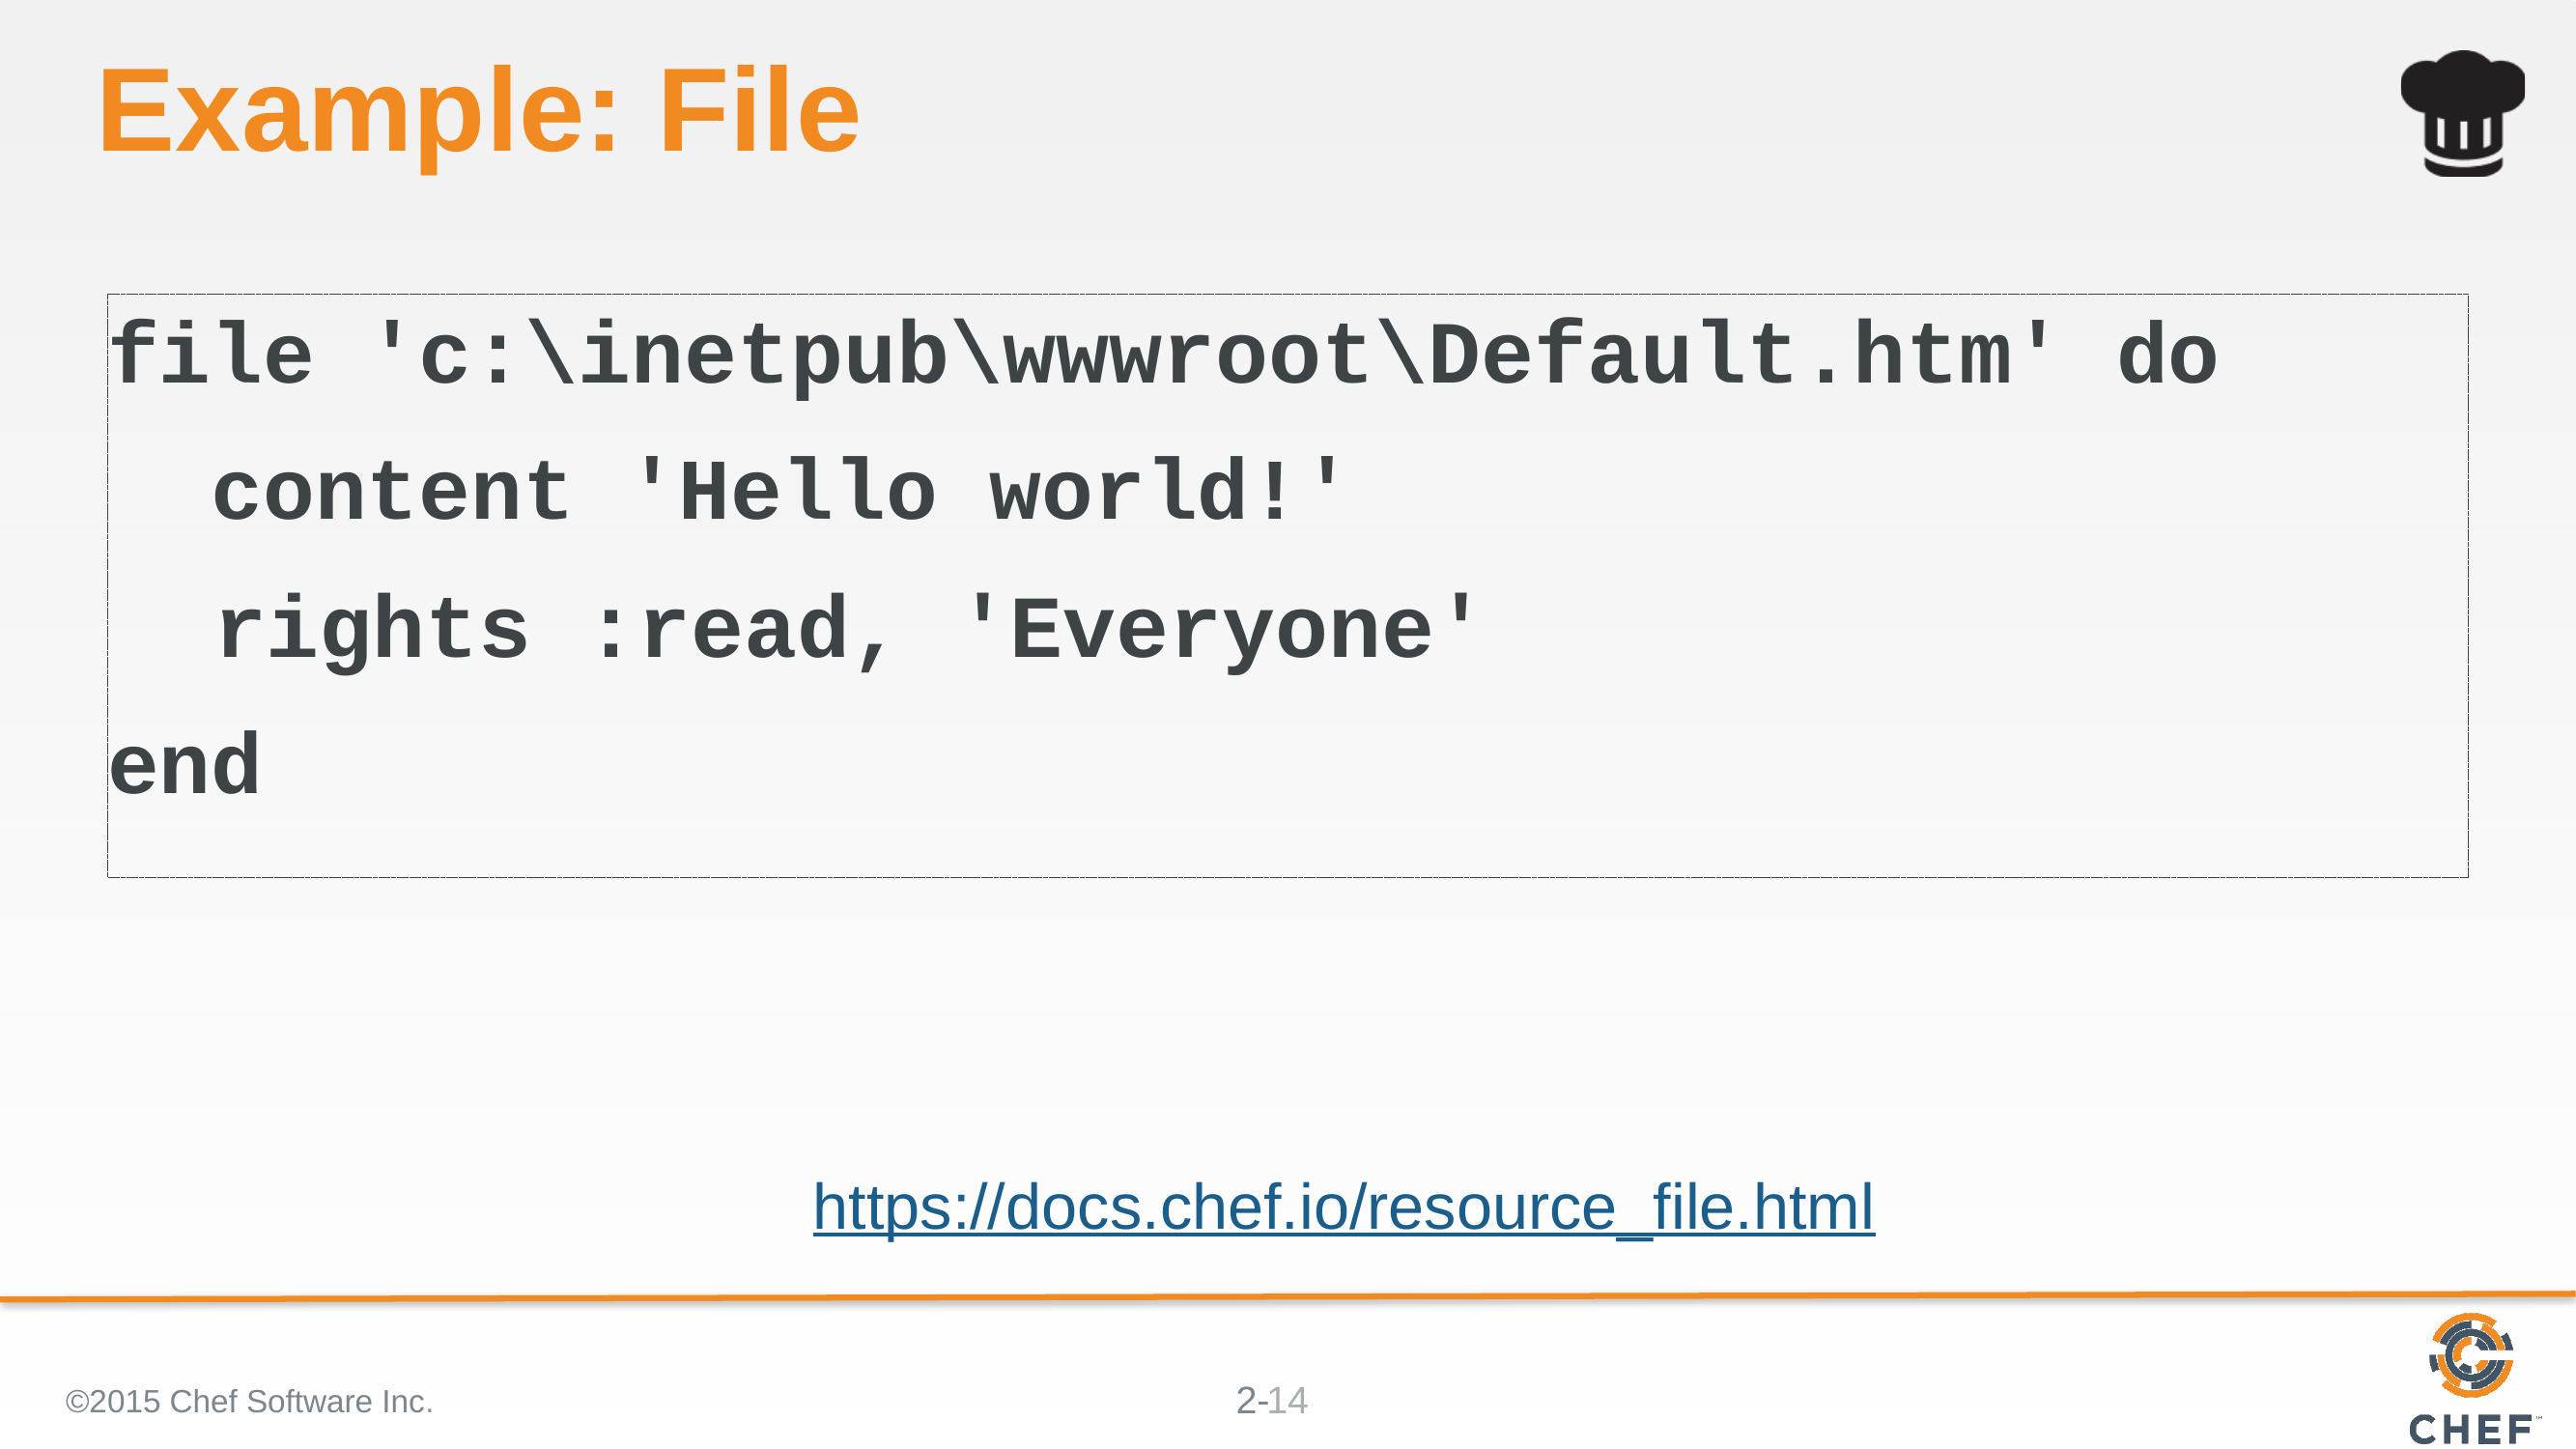

# Example: File
file 'c:\inetpub\wwwroot\Default.htm' do
  content 'Hello world!'
  rights :read, 'Everyone'
end

https://docs.chef.io/resource_file.html

©2015 Chef Software Inc.
14